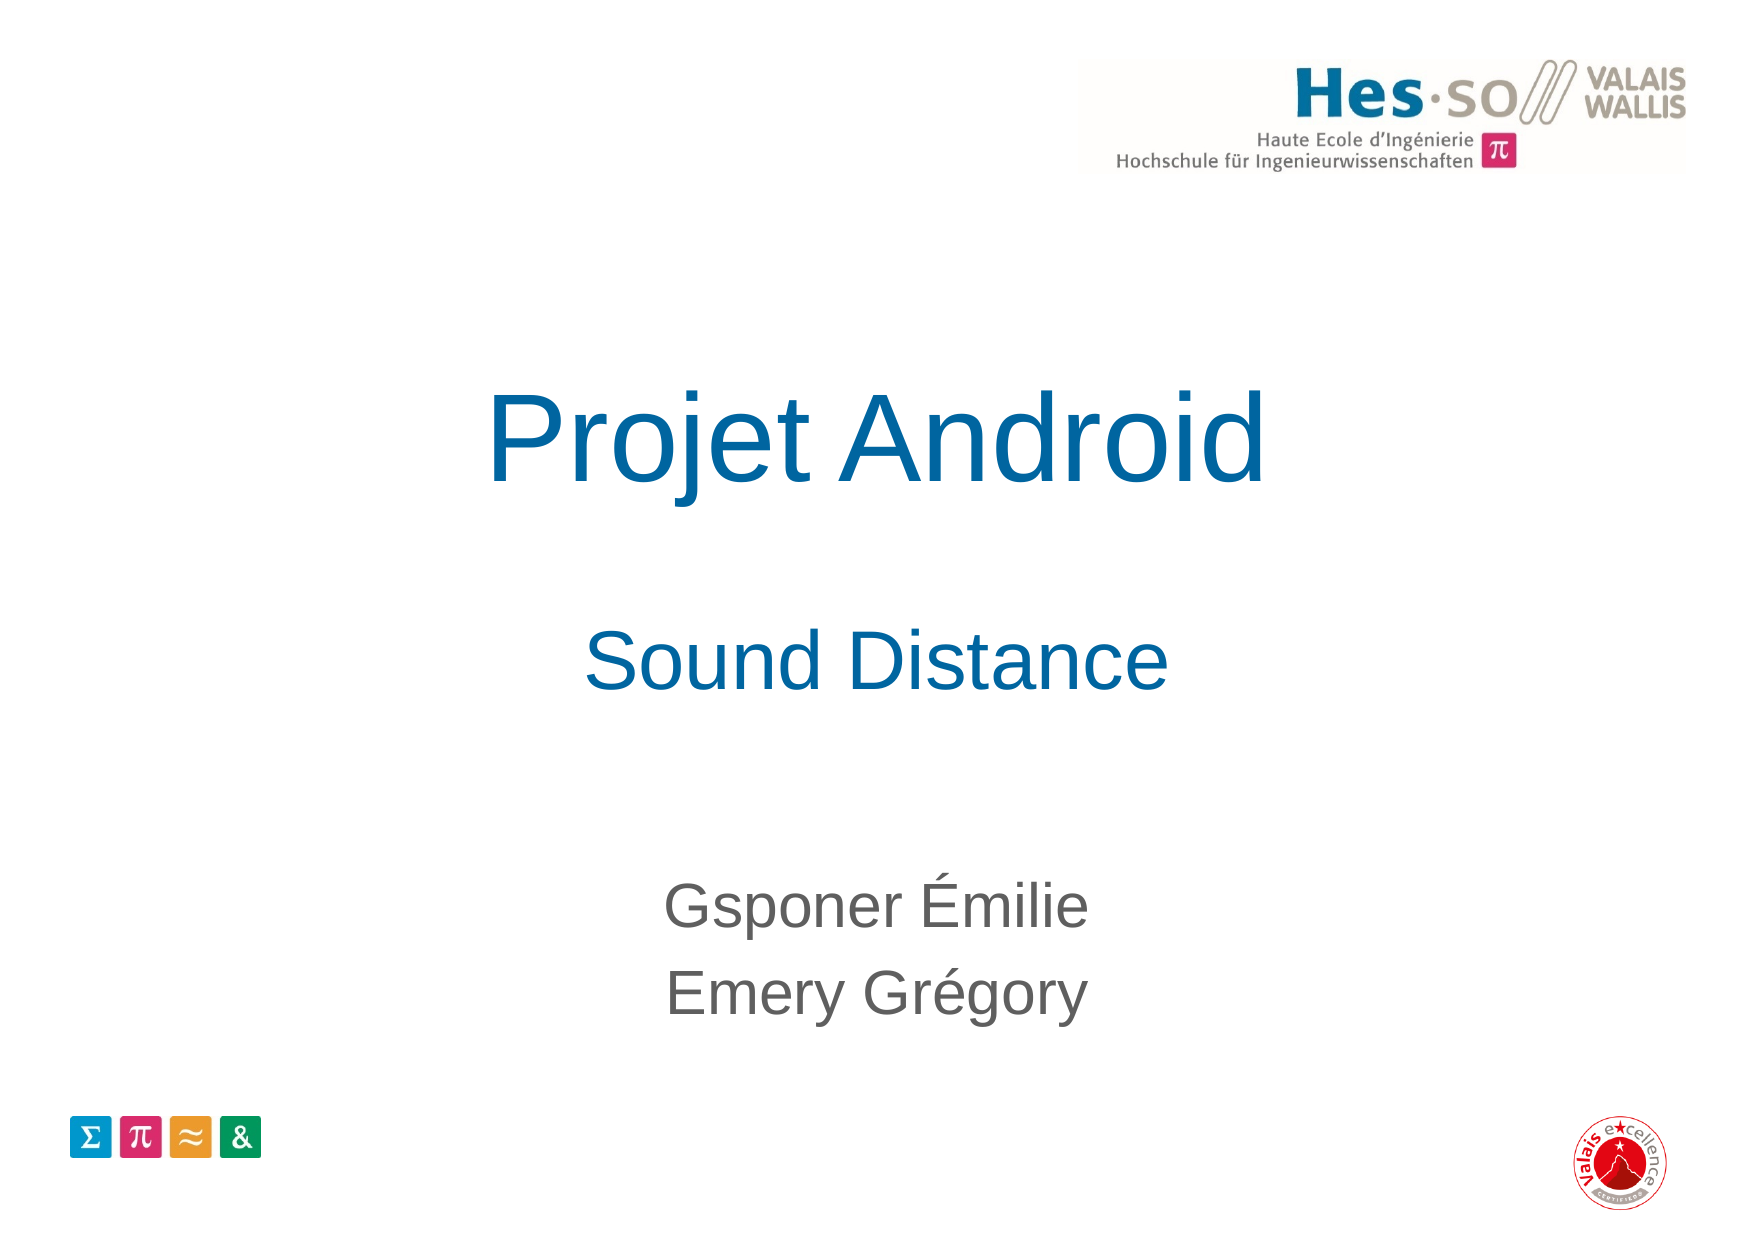

# Projet Android Sound Distance
Gsponer Émilie
Emery Grégory